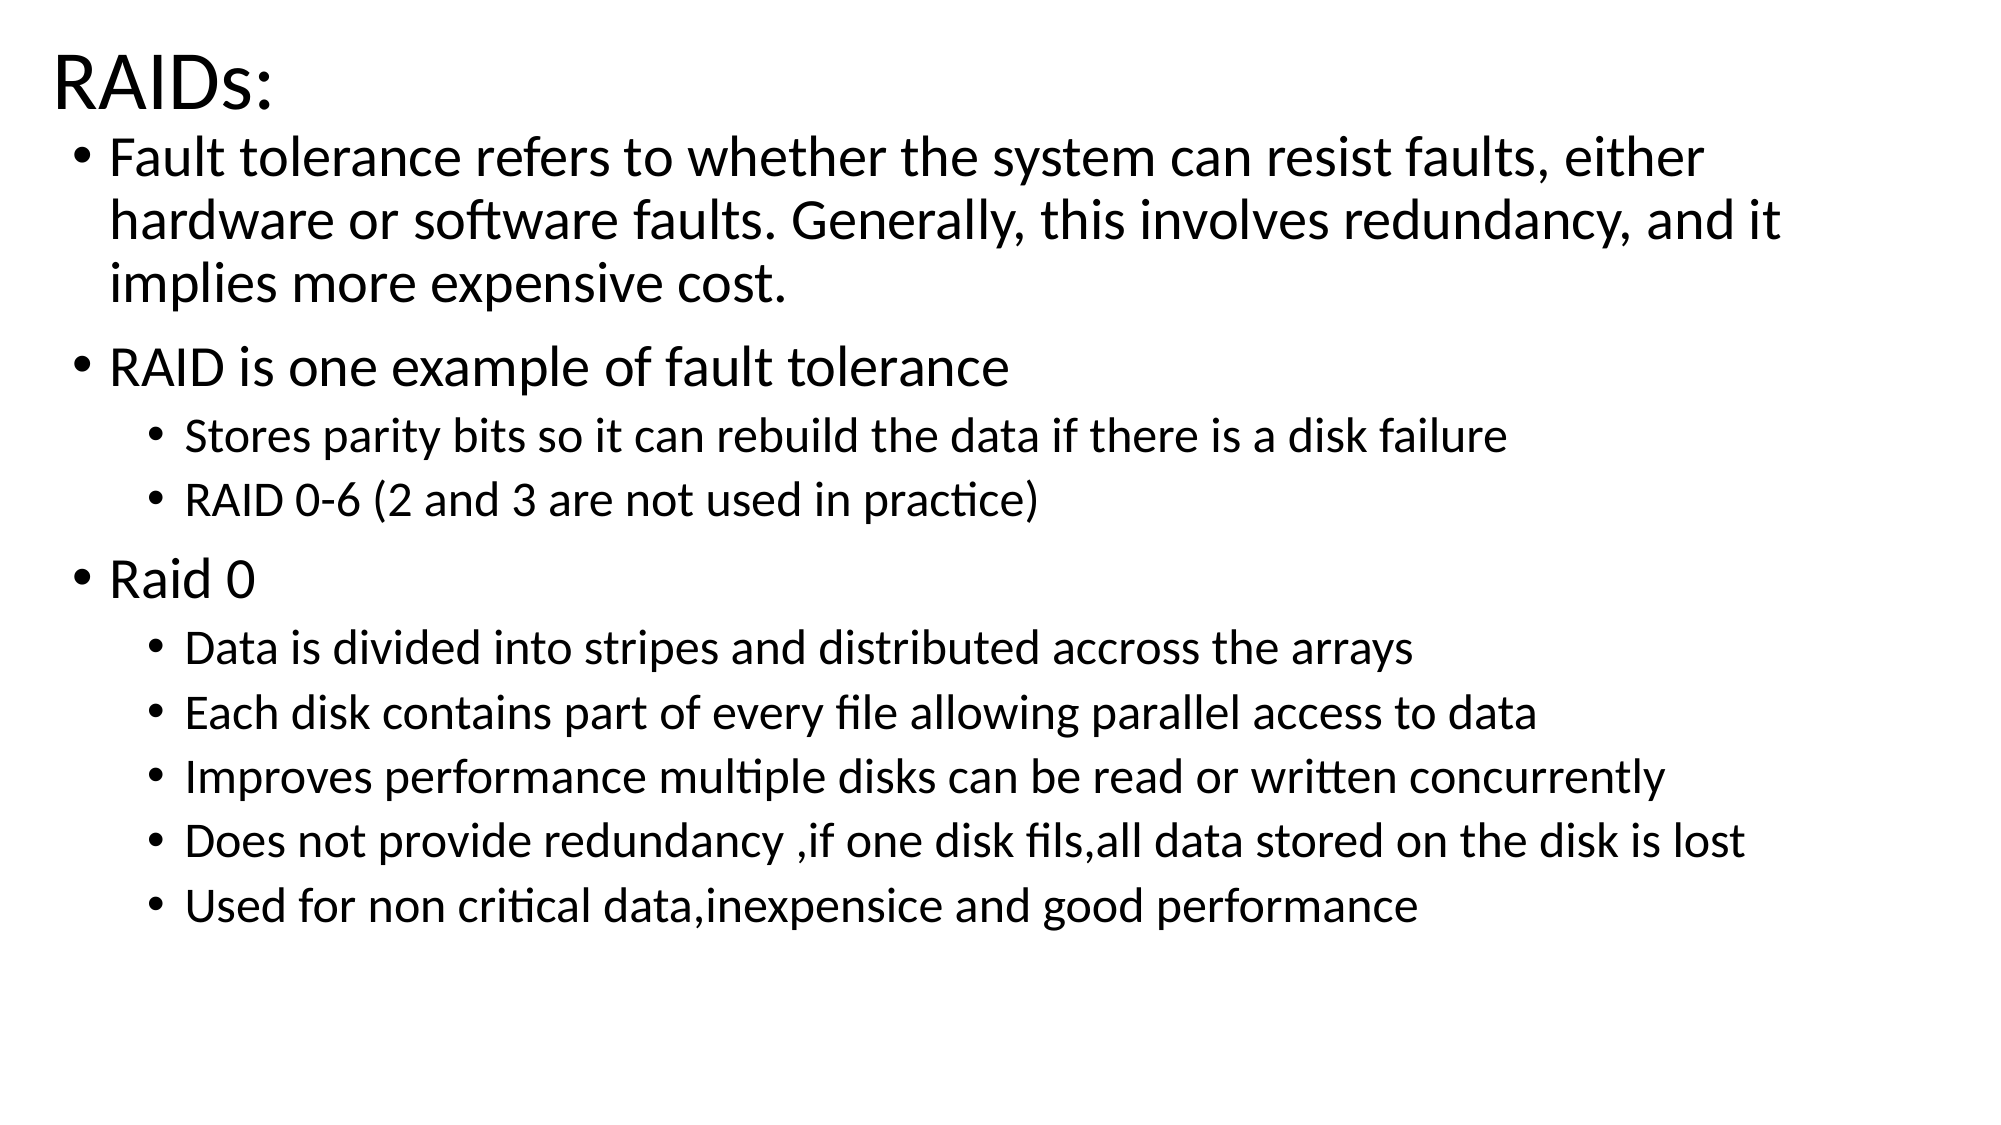

# RAIDs:
Fault tolerance refers to whether the system can resist faults, either hardware or software faults. Generally, this involves redundancy, and it implies more expensive cost.
RAID is one example of fault tolerance
Stores parity bits so it can rebuild the data if there is a disk failure
RAID 0-6 (2 and 3 are not used in practice)
Raid 0
Data is divided into stripes and distributed accross the arrays
Each disk contains part of every file allowing parallel access to data
Improves performance multiple disks can be read or written concurrently
Does not provide redundancy ,if one disk fils,all data stored on the disk is lost
Used for non critical data,inexpensice and good performance